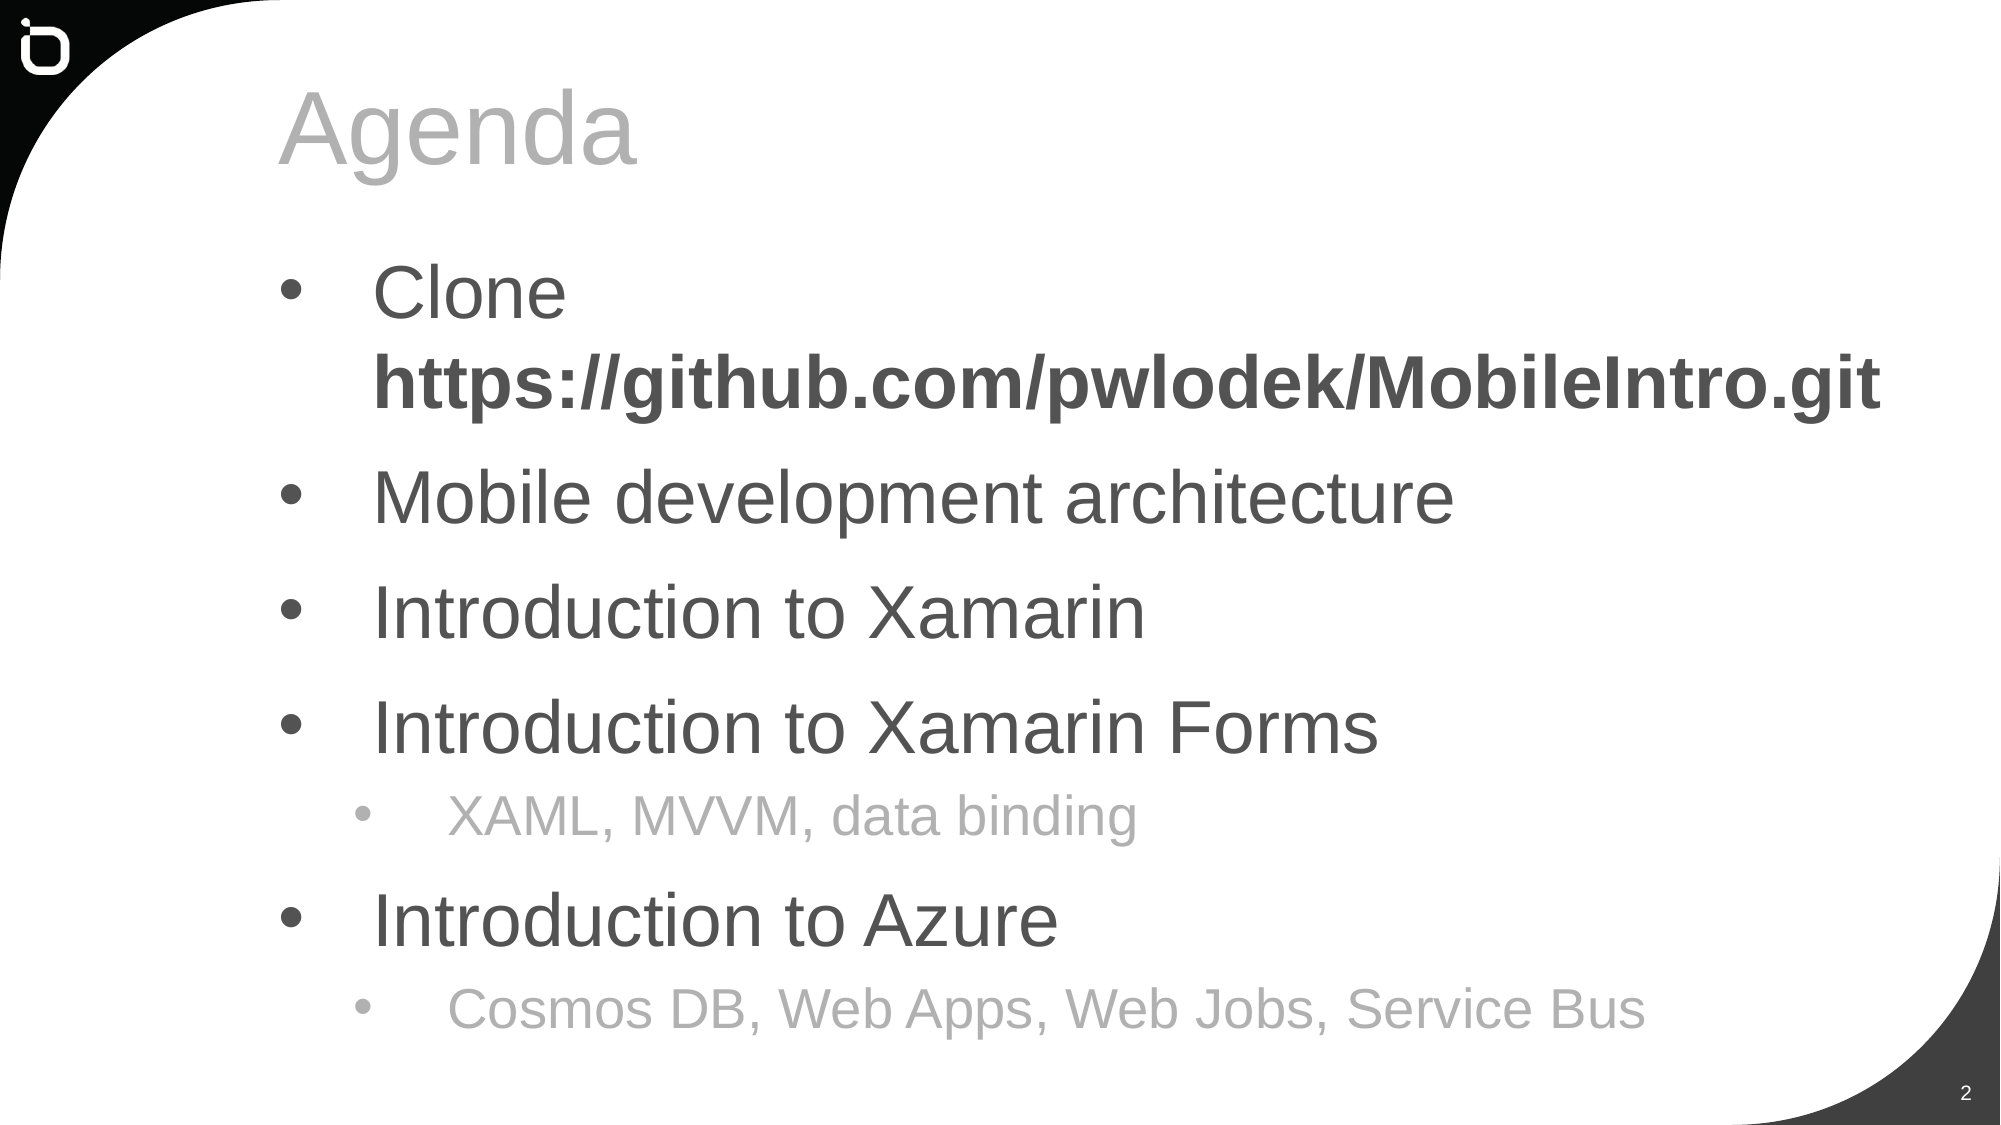

# Agenda
Clone https://github.com/pwlodek/MobileIntro.git
Mobile development architecture
Introduction to Xamarin
Introduction to Xamarin Forms
XAML, MVVM, data binding
Introduction to Azure
Cosmos DB, Web Apps, Web Jobs, Service Bus
2